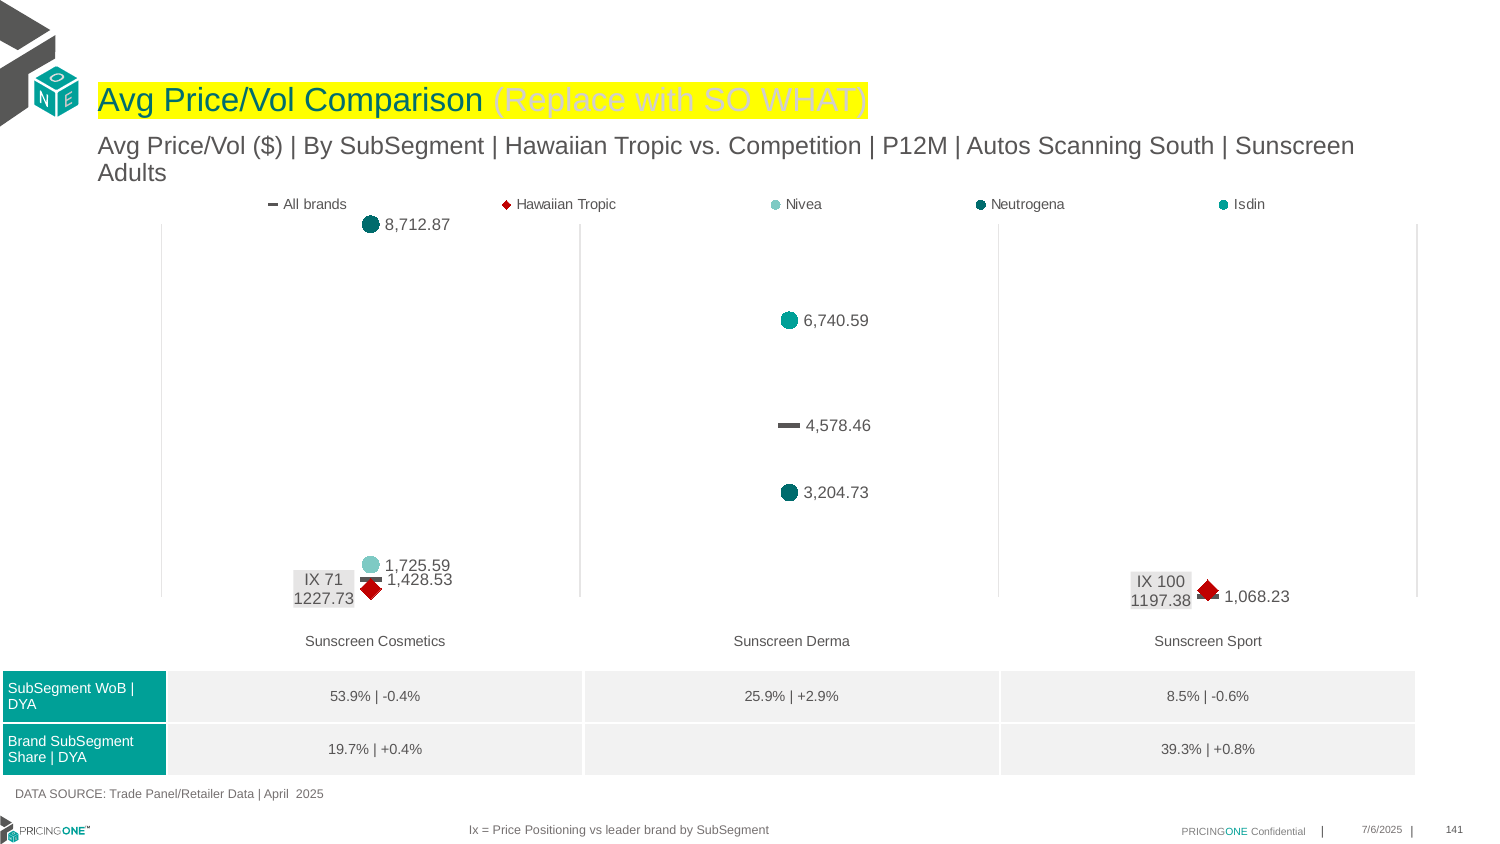

# Avg Price/Vol Comparison (Replace with SO WHAT)
Avg Price/Vol ($) | By SubSegment | Hawaiian Tropic vs. Competition | P12M | Autos Scanning South | Sunscreen Adults

### Chart

| Category | All brands | Hawaiian Tropic | Nivea | Neutrogena | Isdin |
|---|---|---|---|---|---|
| IX 71 | 1428.53 | 1227.73 | 1725.59 | 8712.87 | None |
| None | 4578.46 | None | None | 3204.73 | 6740.59 |
| IX 100 | 1068.23 | 1197.38 | None | None | None |
|  | Sunscreen Cosmetics | Sunscreen Derma | Sunscreen Sport |
| --- | --- | --- | --- |
| SubSegment WoB | DYA | 53.9% | -0.4% | 25.9% | +2.9% | 8.5% | -0.6% |
| Brand SubSegment Share | DYA | 19.7% | +0.4% |  | 39.3% | +0.8% |
DATA SOURCE: Trade Panel/Retailer Data | April  2025
Ix = Price Positioning vs leader brand by SubSegment
7/6/2025
141